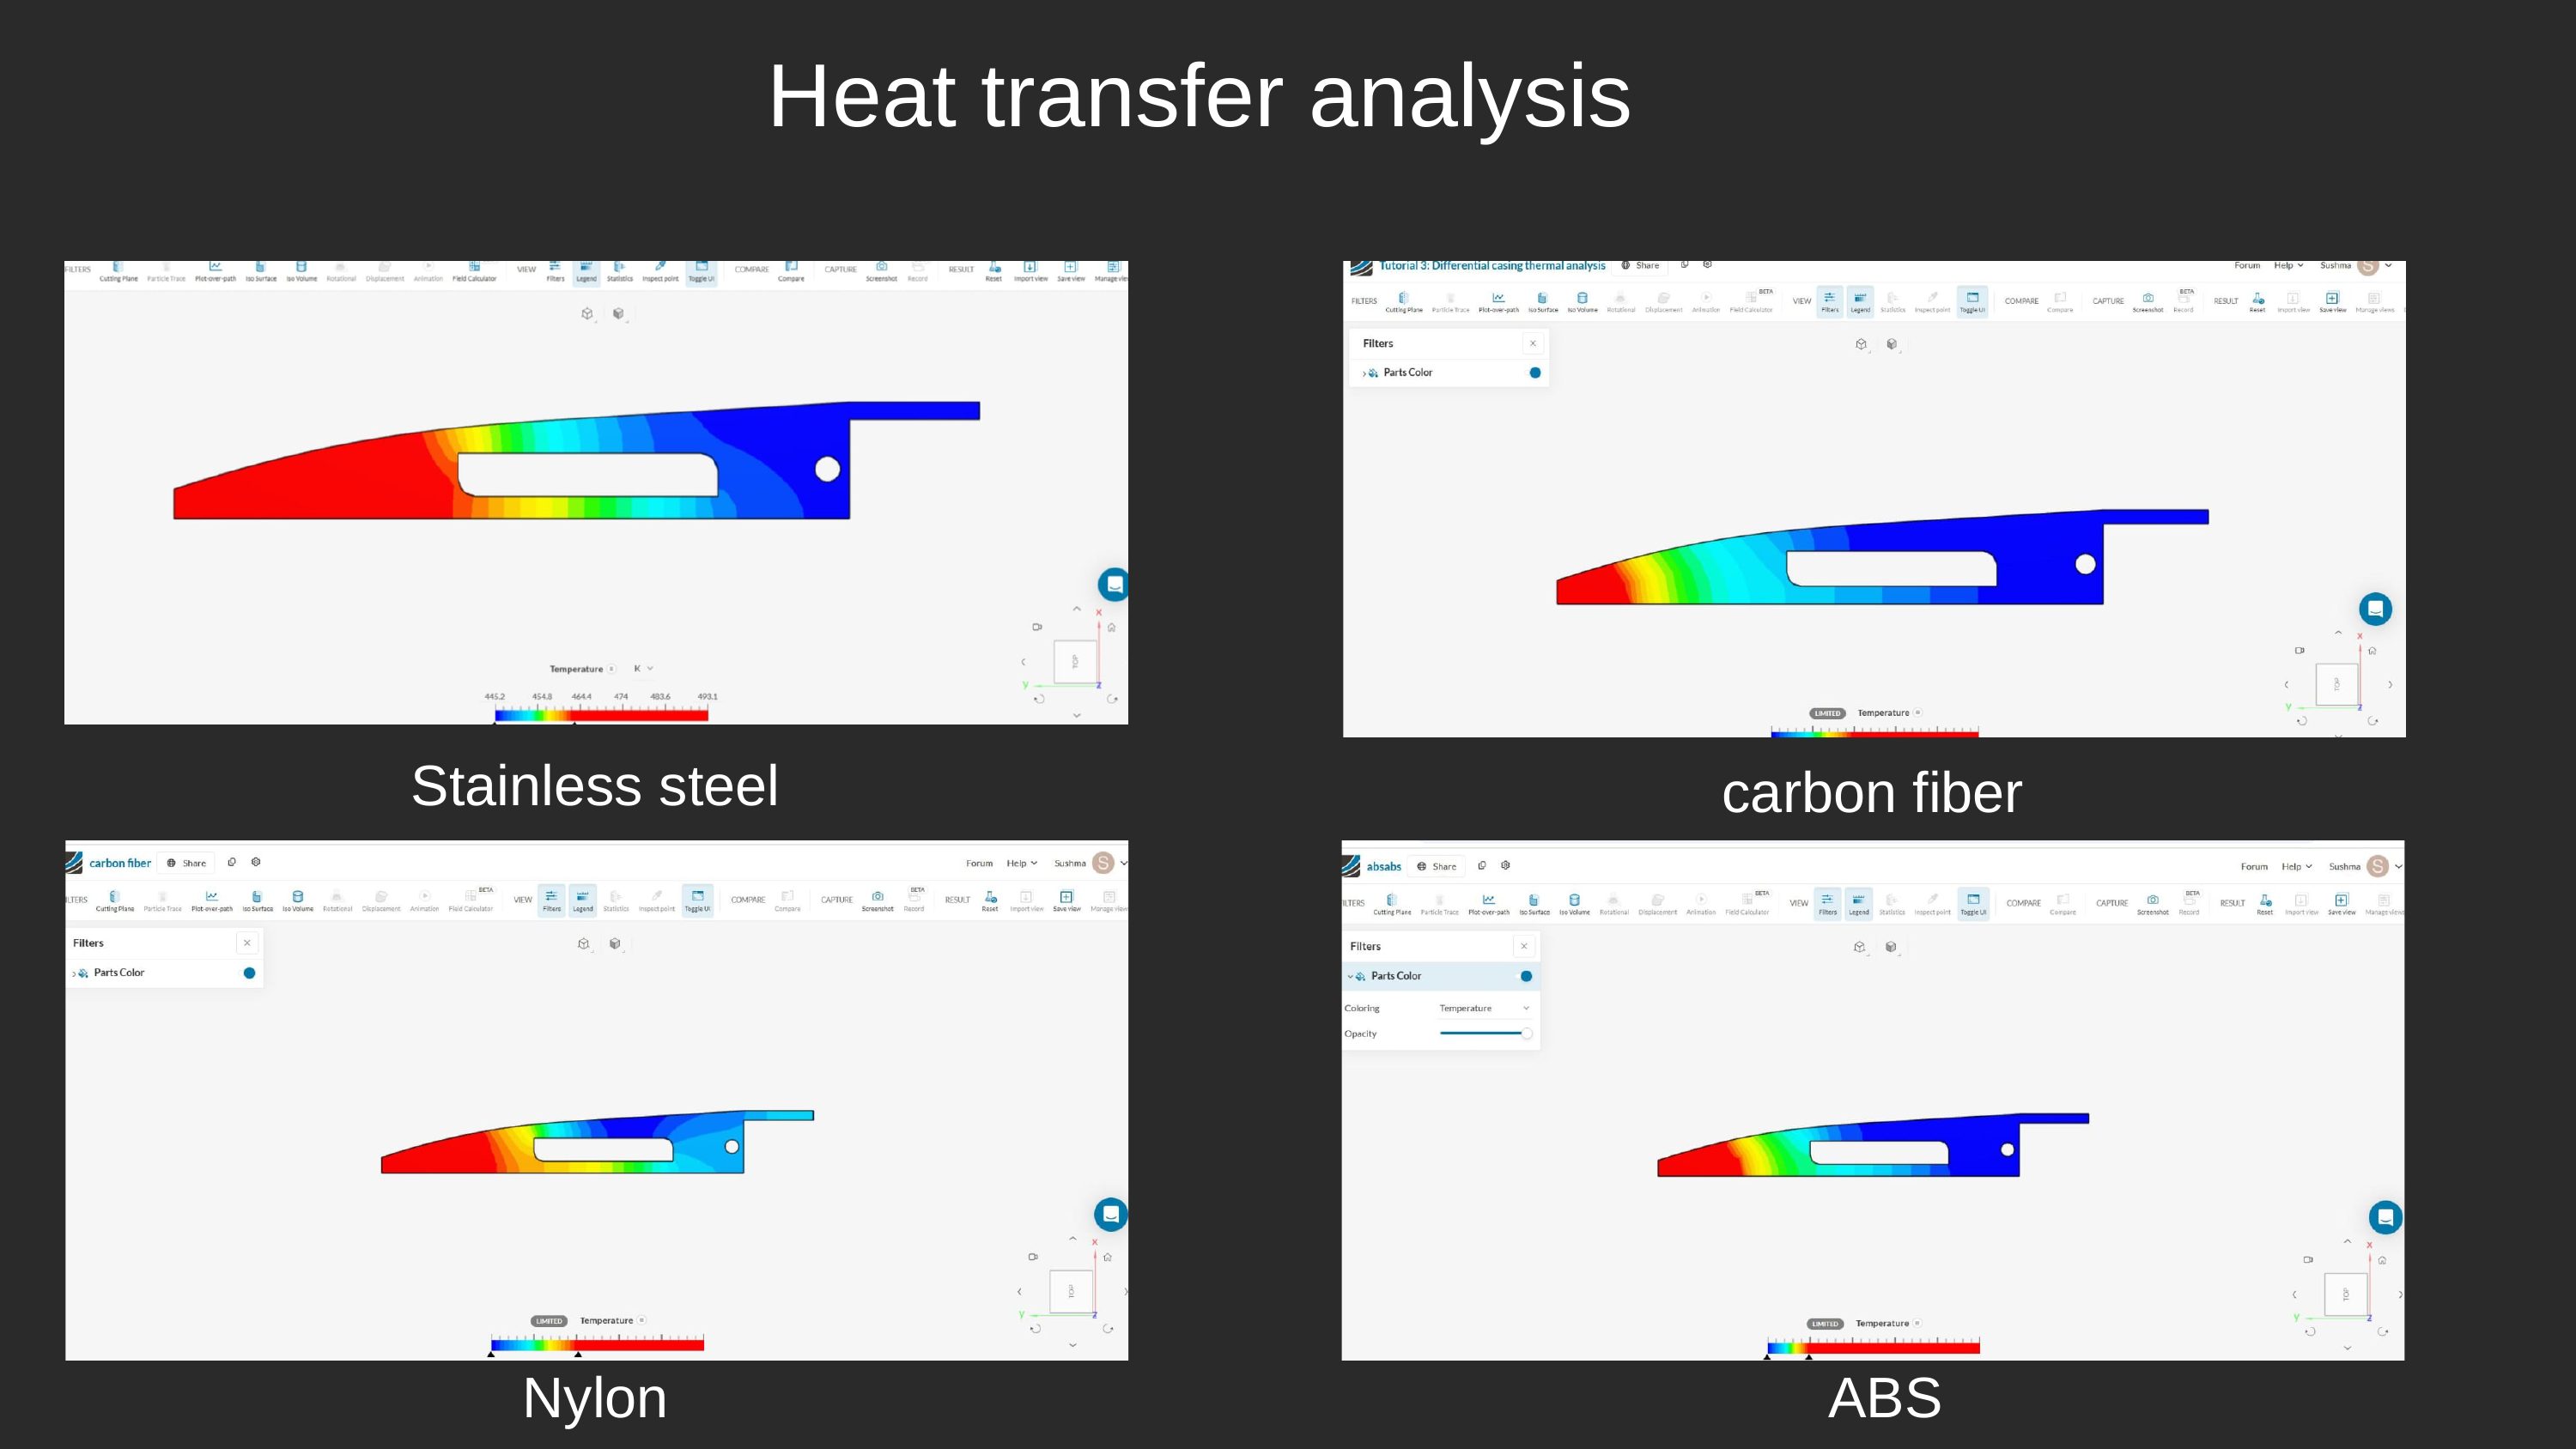

Heat transfer analysis

Stainless steel
carbon fiber

Nylon
ABS